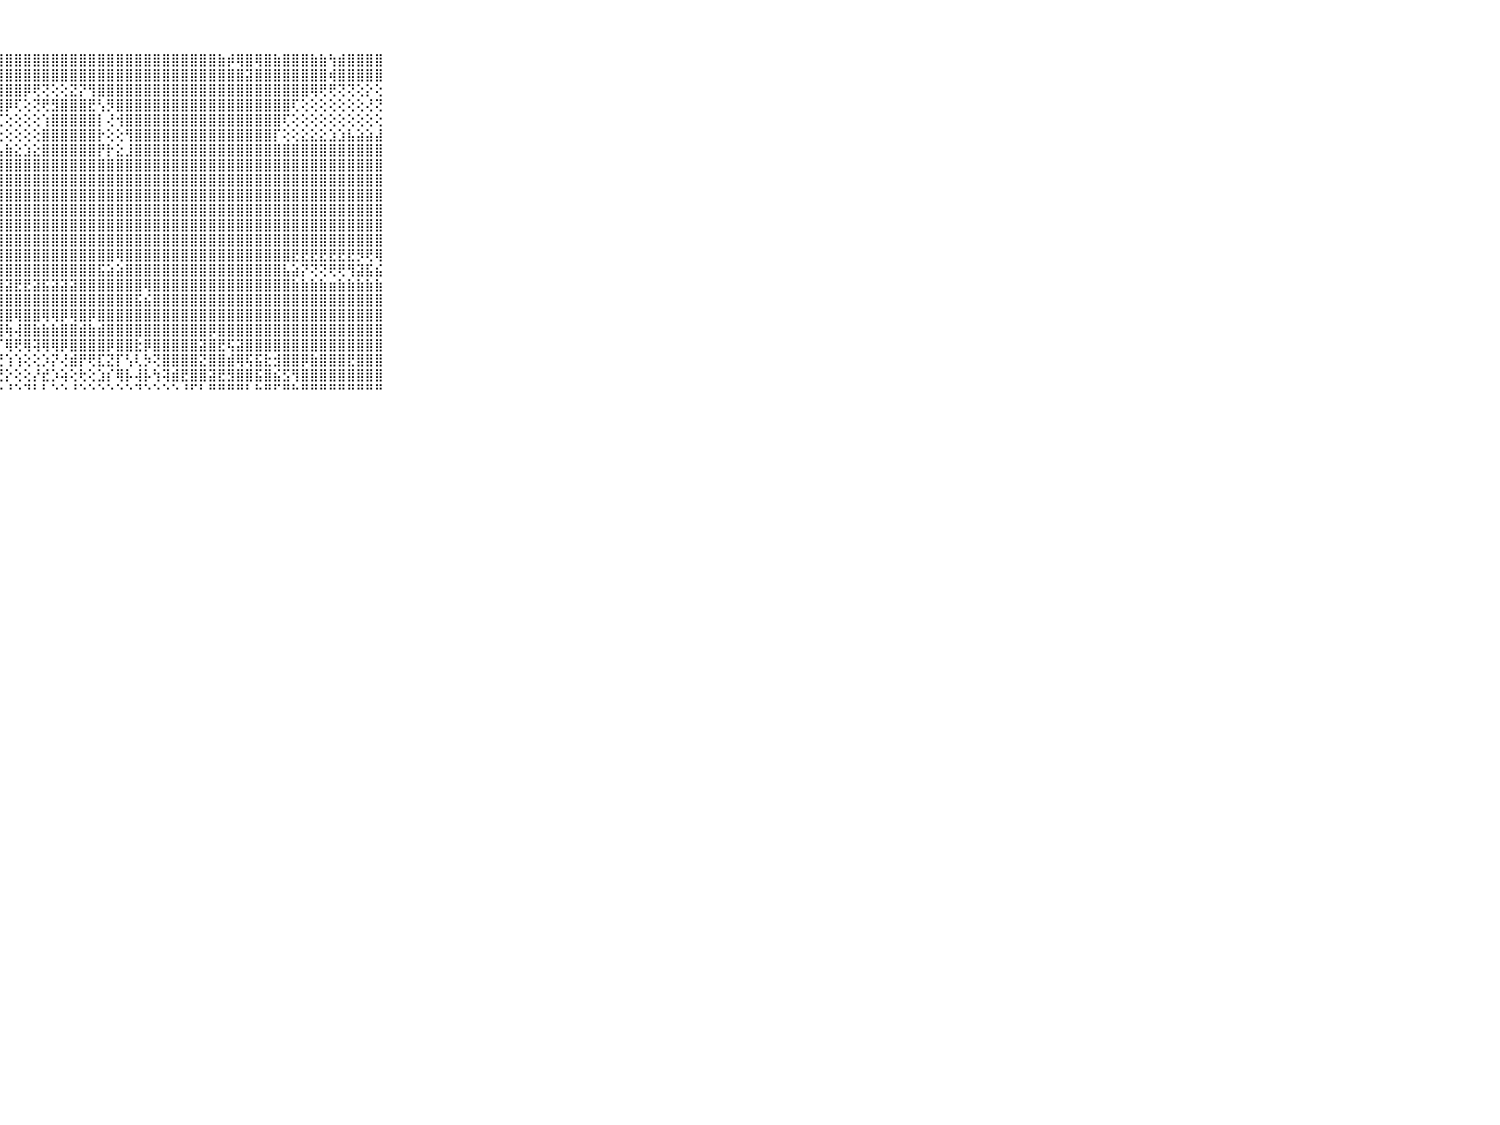

⠀⠀⠀⠀⠀⠀⠀⠀⠀⠀⠀⢸⣿⣿⣿⣿⣿⣿⣿⣿⣿⣿⣿⣿⣿⣿⣿⣿⣿⣿⣿⣿⣿⣿⣿⣿⣿⣿⣿⣿⣿⣿⣿⣿⣿⣿⣿⣿⣿⣿⣿⣷⡾⢿⣿⢿⣿⣷⣿⣿⣿⣷⣷⢳⣾⣿⣿⣿⣿⠀⠀⠀⠀⠀⠀⠀⠀⠀⠀⠀⠀
⠀⠀⠀⠀⠀⠀⠀⠀⠀⠀⠀⢸⣿⣿⣿⣿⣿⣿⣿⣿⣿⣿⣿⣿⣿⣿⣿⣿⣿⣿⣿⣿⣿⣿⣿⣿⣿⣿⣿⣿⣿⣿⣿⣿⣿⣿⣿⣿⣿⣿⣿⣿⣿⣿⣽⣿⣿⣿⣿⣿⣿⣿⣿⢾⣿⣿⣿⣿⣿⠀⠀⠀⠀⠀⠀⠀⠀⠀⠀⠀⠀
⠀⠀⠀⠀⠀⠀⠀⠀⠀⠀⠀⢸⣿⣿⣿⣿⣿⣿⣿⣿⣿⣿⣿⣿⣿⣿⣿⣿⣿⣿⡿⢟⢝⢕⢕⣝⡝⢻⣿⣿⣿⣿⣿⣿⣿⣿⣿⣿⣿⣿⣿⣿⣿⣿⣿⣿⣿⣿⣿⣿⣿⢿⢟⢟⢝⢝⢕⡕⢕⠀⠀⠀⠀⠀⠀⠀⠀⠀⠀⠀⠀
⠀⠀⠀⠀⠀⠀⠀⠀⠀⠀⠀⢸⣿⣿⣿⣿⣿⣿⣿⣿⣿⣿⣿⣿⣿⣿⣿⣿⡿⢏⢕⢝⢟⣻⣿⣿⣿⣟⢣⡻⣿⣿⣿⣿⣿⣿⣿⣿⣿⣿⣿⣿⣿⣿⣿⣿⣿⣿⣿⢏⢕⢕⢕⢕⢕⢕⢕⢜⢝⠀⠀⠀⠀⠀⠀⠀⠀⠀⠀⠀⠀
⠀⠀⠀⠀⠀⠀⠀⠀⠀⠀⠀⢸⣿⣿⣿⣿⣿⣿⣿⣿⣿⣿⣿⣿⣿⣿⣿⢏⢕⢕⢕⢕⢱⣿⣿⣿⣿⣿⡇⢜⢺⣿⣿⣿⣿⣿⣿⣿⣿⣿⣿⣿⣿⣿⣿⣿⣿⣿⢏⢕⢕⢕⢕⢕⢕⢕⢕⢕⢕⠀⠀⠀⠀⠀⠀⠀⠀⠀⠀⠀⠀
⠀⠀⠀⠀⠀⠀⠀⠀⠀⠀⠀⢸⣿⣿⣿⣿⣿⣿⣿⣿⣿⣿⣿⣿⣿⣿⡯⢕⢕⢕⢕⢕⣿⣿⣿⣿⣿⣿⡗⢕⢕⢻⣿⣿⣿⣿⣿⣿⣿⣿⣿⣿⣿⣿⣿⣿⣿⡏⢕⢕⣕⣕⣕⣱⣱⣧⣵⣵⣼⠀⠀⠀⠀⠀⠀⠀⠀⠀⠀⠀⠀
⠀⠀⠀⠀⠀⠀⠀⠀⠀⠀⠀⢸⣿⣿⣿⣿⣿⣿⣿⢿⢿⣿⣿⣿⣿⣿⣷⣣⣷⣕⣱⣕⣿⣿⣿⣿⣿⣿⡟⡗⣕⣸⣿⣿⣿⣿⣿⣿⣿⣿⣿⣿⣿⣿⣿⣿⣿⣿⣿⣿⣿⣿⣿⣿⣿⣿⣿⣿⣿⠀⠀⠀⠀⠀⠀⠀⠀⠀⠀⠀⠀
⠀⠀⠀⠀⠀⠀⠀⠀⠀⠀⠀⢸⣿⣿⣿⣿⣿⣿⣿⣧⣵⣿⣿⣿⣿⣿⣿⣿⣿⣿⣿⣿⣿⣿⣿⣿⣿⣿⣿⣿⣿⣿⣿⣿⣿⣿⣿⣿⣿⣿⣿⣿⣿⣿⣿⣿⣿⣿⣿⣿⣿⣿⣿⣿⣿⣿⣿⣿⣿⠀⠀⠀⠀⠀⠀⠀⠀⠀⠀⠀⠀
⠀⠀⠀⠀⠀⠀⠀⠀⠀⠀⠀⢸⣿⣿⣿⣿⡿⢿⢟⢕⢕⢝⢝⢟⣿⣿⣿⣿⣿⣿⣿⣿⣿⣿⣿⣿⣿⣿⣿⣿⣿⣿⣿⣿⣿⣿⣿⣿⣿⣿⣿⣿⣿⣿⣿⣿⣿⣿⣿⣿⣿⣿⣿⣿⣿⣿⣿⣿⣿⠀⠀⠀⠀⠀⠀⠀⠀⠀⠀⠀⠀
⠀⠀⠀⠀⠀⠀⠀⠀⠀⠀⠀⢸⣿⣿⣿⣏⣕⢕⢕⢕⢕⢕⢕⢕⢻⣿⣿⣿⣿⣿⣿⣿⣿⣿⣿⣿⣿⣿⣿⣿⣿⣿⣿⣿⣿⣿⣿⣿⣿⣿⣿⣿⣿⣿⣿⣿⣿⣿⣿⣿⣿⣿⣿⣿⣿⣿⣿⣿⣿⠀⠀⠀⠀⠀⠀⠀⠀⠀⠀⠀⠀
⠀⠀⠀⠀⠀⠀⠀⠀⠀⠀⠀⢸⣿⣿⣿⣿⣿⣿⡿⢇⢕⢕⢕⢕⢸⣿⣿⣿⣿⣿⣿⣿⣿⣿⣿⣿⣿⣿⣿⣿⣿⣿⣿⣿⣿⣿⣿⣿⣿⣿⣿⣿⣿⣿⣿⣿⣿⣿⣿⣿⣿⣿⣿⣿⣿⣿⣿⣿⣿⠀⠀⠀⠀⠀⠀⠀⠀⠀⠀⠀⠀
⠀⠀⠀⠀⠀⠀⠀⠀⠀⠀⠀⢸⣿⣿⣿⢿⢟⢕⢕⢕⢕⢕⢕⣱⣿⣿⣿⣿⣿⣿⣿⣿⣿⣿⣿⣿⣿⣿⣿⣿⣿⣿⣿⣿⣿⣿⣿⣿⣿⣿⣿⣿⣿⣿⣿⣿⣿⣿⣿⣿⣿⣿⣿⣿⣿⣿⣿⣿⣿⠀⠀⠀⠀⠀⠀⠀⠀⠀⠀⠀⠀
⠀⠀⠀⠀⠀⠀⠀⠀⠀⠀⠀⢸⡟⠕⢕⣱⣵⣵⣷⣾⣿⢕⢱⣿⣿⣿⣿⣿⣿⣿⣿⣿⣿⣿⣿⣿⣿⣿⣿⣿⣿⣿⣿⣿⣿⣿⣿⣿⣿⣿⣿⣿⣿⣿⣿⣿⣿⣿⣿⣿⣿⣿⣿⣿⣿⣿⣿⣿⣿⠀⠀⠀⠀⠀⠀⠀⠀⠀⠀⠀⠀
⠀⠀⠀⠀⠀⠀⠀⠀⠀⠀⠀⢸⣿⣷⣾⣿⣿⣿⣿⣿⣿⣾⣿⣿⣿⣿⣿⣿⣿⣿⣿⣿⣿⣿⣿⣿⣿⣿⣿⣿⢿⣿⣿⣿⣿⣿⣿⣿⣿⣿⣿⣿⣿⣿⣿⣿⣿⣿⣿⣟⣟⣟⣟⣟⣟⣟⡻⢟⢿⠀⠀⠀⠀⠀⠀⠀⠀⠀⠀⠀⠀
⠀⠀⠀⠀⠀⠀⠀⠀⠀⠀⠀⢸⣿⣿⣿⢿⢝⣽⣿⣿⣿⣿⣯⣮⡿⢿⣿⣿⣿⣿⣿⣿⣿⣿⣿⣿⣿⣿⣯⣵⣵⣿⣿⣿⣿⣿⣿⣿⣿⣿⣿⣿⣿⣿⣿⣿⣿⣿⣧⣵⡝⢝⢝⢟⢟⢻⣽⣯⣮⠀⠀⠀⠀⠀⠀⠀⠀⠀⠀⠀⠀
⠀⠀⠀⠀⠀⠀⠀⠀⠀⠀⠀⢜⣯⣝⣕⣝⣟⣯⣯⣿⣽⣽⢽⣽⣵⣼⣽⣽⣽⣟⣟⣽⣯⣽⣽⣽⣿⣿⣿⣿⣿⣿⣿⢿⣿⣿⣿⣿⣿⣿⣿⣿⣿⣿⣿⣿⣿⣿⣿⣷⣷⣷⣷⣶⣷⣷⣷⣷⣷⠀⠀⠀⠀⠀⠀⠀⠀⠀⠀⠀⠀
⠀⠀⠀⠀⠀⠀⠀⠀⠀⠀⠀⢸⣿⣿⣿⣿⣿⣿⣿⣿⣿⣿⣿⣿⣿⣿⣿⣿⣿⣿⣿⣿⣿⣿⣿⣿⣿⣿⣿⣿⣿⣿⣯⣮⣿⣿⣿⣿⣿⣿⣿⣿⣿⣿⣿⣿⣿⣿⣿⣿⣿⣿⣿⣿⣿⣿⣿⣿⣿⠀⠀⠀⠀⠀⠀⠀⠀⠀⠀⠀⠀
⠀⠀⠀⠀⠀⠀⠀⠀⠀⠀⠀⢸⣿⣿⣿⣿⣿⣿⣿⣿⣿⣿⣿⣿⣿⣿⣿⣿⣿⢿⣿⣿⢿⢿⡿⢿⣿⡿⣿⣿⣿⣿⣿⣿⣿⣿⣿⣿⣿⣿⣿⣿⣿⣿⣿⣿⣿⣿⣿⣿⣿⣿⣿⣿⣿⣿⣿⣿⣿⠀⠀⠀⠀⠀⠀⠀⠀⠀⠀⠀⠀
⠀⠀⠀⠀⠀⠀⠀⠀⠀⠀⠀⢸⡽⢽⣹⢯⢽⣿⣿⢿⡿⡽⣵⡕⢕⢷⢵⣺⢷⢼⣿⣷⣷⣷⣿⣿⣾⣷⣾⣿⣿⣿⣿⣿⣿⣿⣿⣿⣿⣿⡿⣿⣿⣿⣿⣿⣿⣿⣿⣿⣿⣿⣿⣿⣿⣿⣿⣿⣿⠀⠀⠀⠀⠀⠀⠀⠀⠀⠀⠀⠀
⠀⠀⠀⠀⠀⠀⠀⠀⠀⠀⠀⠄⢏⢝⢟⣯⣽⣿⣿⢼⣷⢾⡇⢵⢺⢿⢿⡏⢿⢟⢿⢽⢿⢿⡿⣿⣿⣿⣿⡿⣿⣿⣗⡿⣿⣿⣿⣿⣿⣽⣿⣟⢯⣽⣿⣿⣿⣿⣿⣿⣿⣿⣿⣿⣿⣿⣿⣿⣿⠀⠀⠀⠀⠀⠀⠀⠀⠀⠀⠀⠀
⠀⠀⠀⠀⠀⠀⠀⠀⠀⠀⠀⢕⢕⡕⢕⢱⢕⡕⢕⢕⢕⢕⢕⢕⢕⢕⡕⣜⢱⢱⢕⢕⡱⡝⢜⣾⡟⢟⣏⣝⡏⢣⢇⡳⢝⣿⣿⣿⣿⣝⣿⣿⣾⢿⢯⣯⣗⣺⣿⣿⡿⣷⣿⣿⣿⣟⣿⣿⣿⠀⠀⠀⠀⠀⠀⠀⠀⠀⠀⠀⠀
⠀⠀⠀⠀⠀⠀⠀⠀⠀⠀⠀⢕⢝⡕⡝⢝⢕⢞⢕⢕⢕⢕⢕⡕⡕⢜⢜⢜⡕⢕⢕⡜⣞⡱⢵⢕⢗⢕⣱⡎⢿⡧⢼⡧⢳⢽⣾⣟⣿⣿⣽⣟⣻⣿⣿⣯⣿⣮⣫⢻⣿⣿⣿⣿⣿⣿⣿⣿⣿⠀⠀⠀⠀⠀⠀⠀⠀⠀⠀⠀⠀
⠀⠀⠀⠀⠀⠀⠀⠀⠀⠀⠀⠑⠑⠑⠑⠑⠑⠑⠑⠑⠑⠑⠑⠑⠑⠑⠑⠑⠘⠑⠙⠃⠃⠑⠑⠘⠑⠑⠑⠑⠑⠑⠙⠑⠑⠑⠑⠘⠋⠃⠛⠛⠛⠛⠃⠓⠛⠋⠛⠓⠛⠛⠛⠛⠛⠛⠛⠛⠛⠀⠀⠀⠀⠀⠀⠀⠀⠀⠀⠀⠀